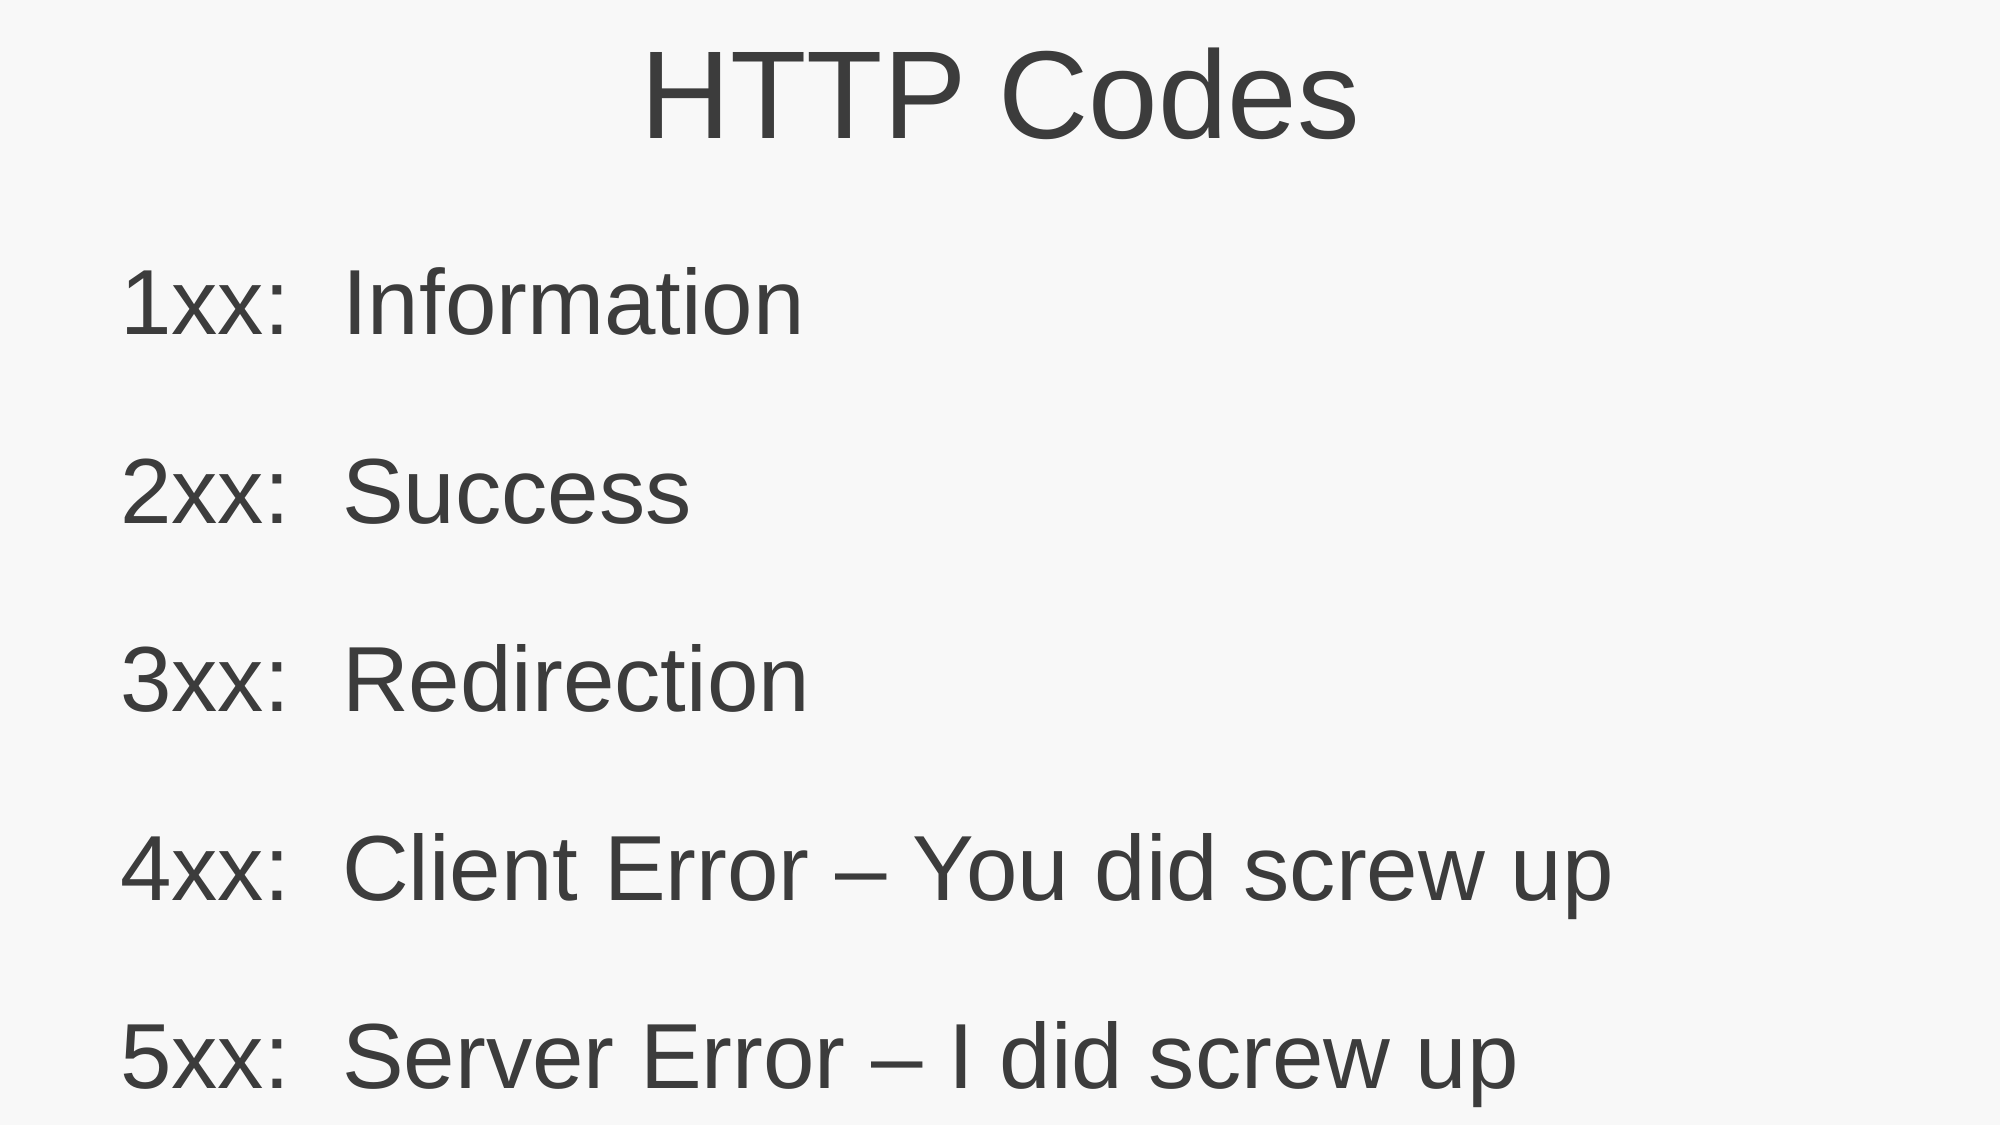

HTTP Codes
1xx:	Information
2xx: 	Success
3xx: 	Redirection
4xx:	Client Error – You did screw up
5xx:	Server Error – I did screw up